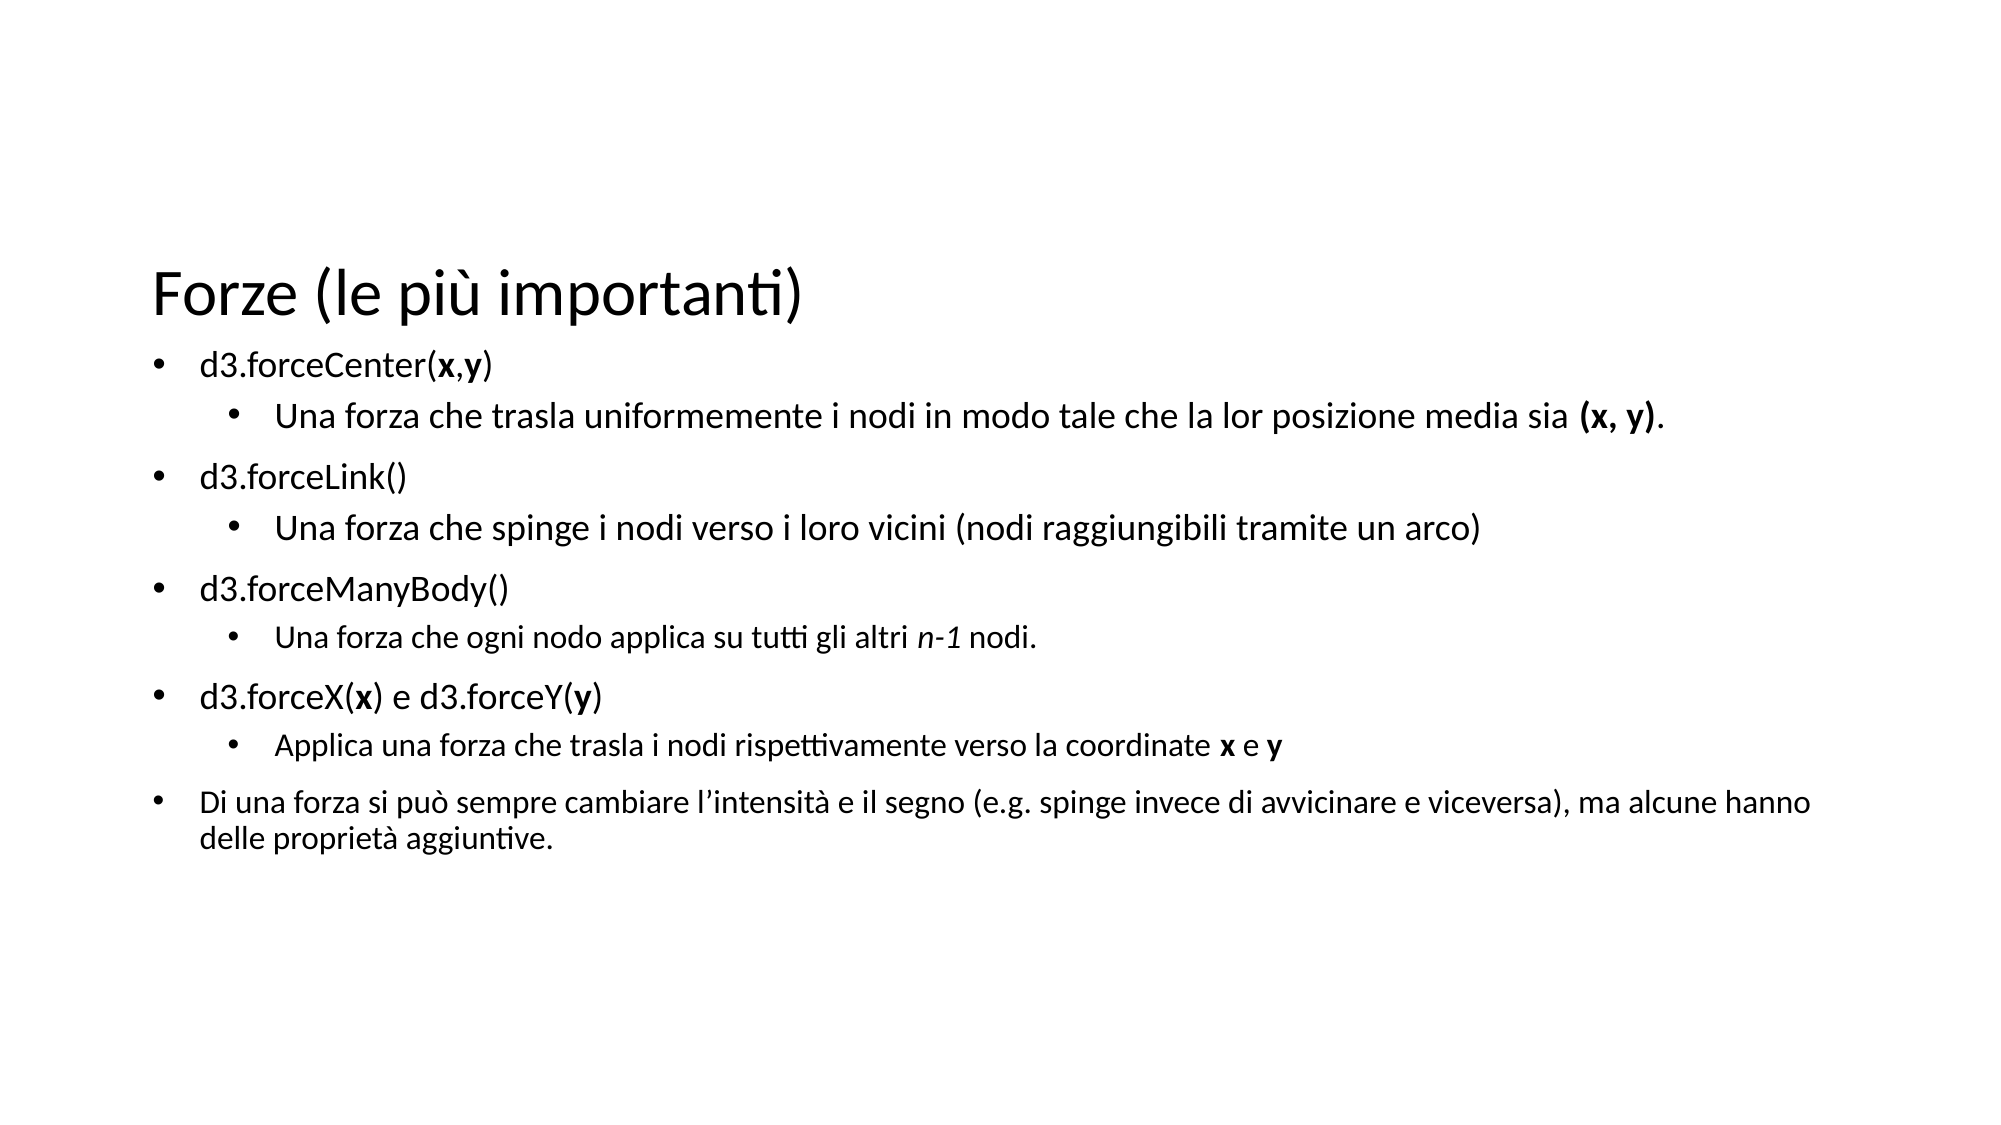

# Forze (le più importanti)
d3.forceCenter(x,y)
Una forza che trasla uniformemente i nodi in modo tale che la lor posizione media sia (x, y).
d3.forceLink()
Una forza che spinge i nodi verso i loro vicini (nodi raggiungibili tramite un arco)
d3.forceManyBody()
Una forza che ogni nodo applica su tutti gli altri n-1 nodi.
d3.forceX(x) e d3.forceY(y)
Applica una forza che trasla i nodi rispettivamente verso la coordinate x e y
Di una forza si può sempre cambiare l’intensità e il segno (e.g. spinge invece di avvicinare e viceversa), ma alcune hanno delle proprietà aggiuntive.